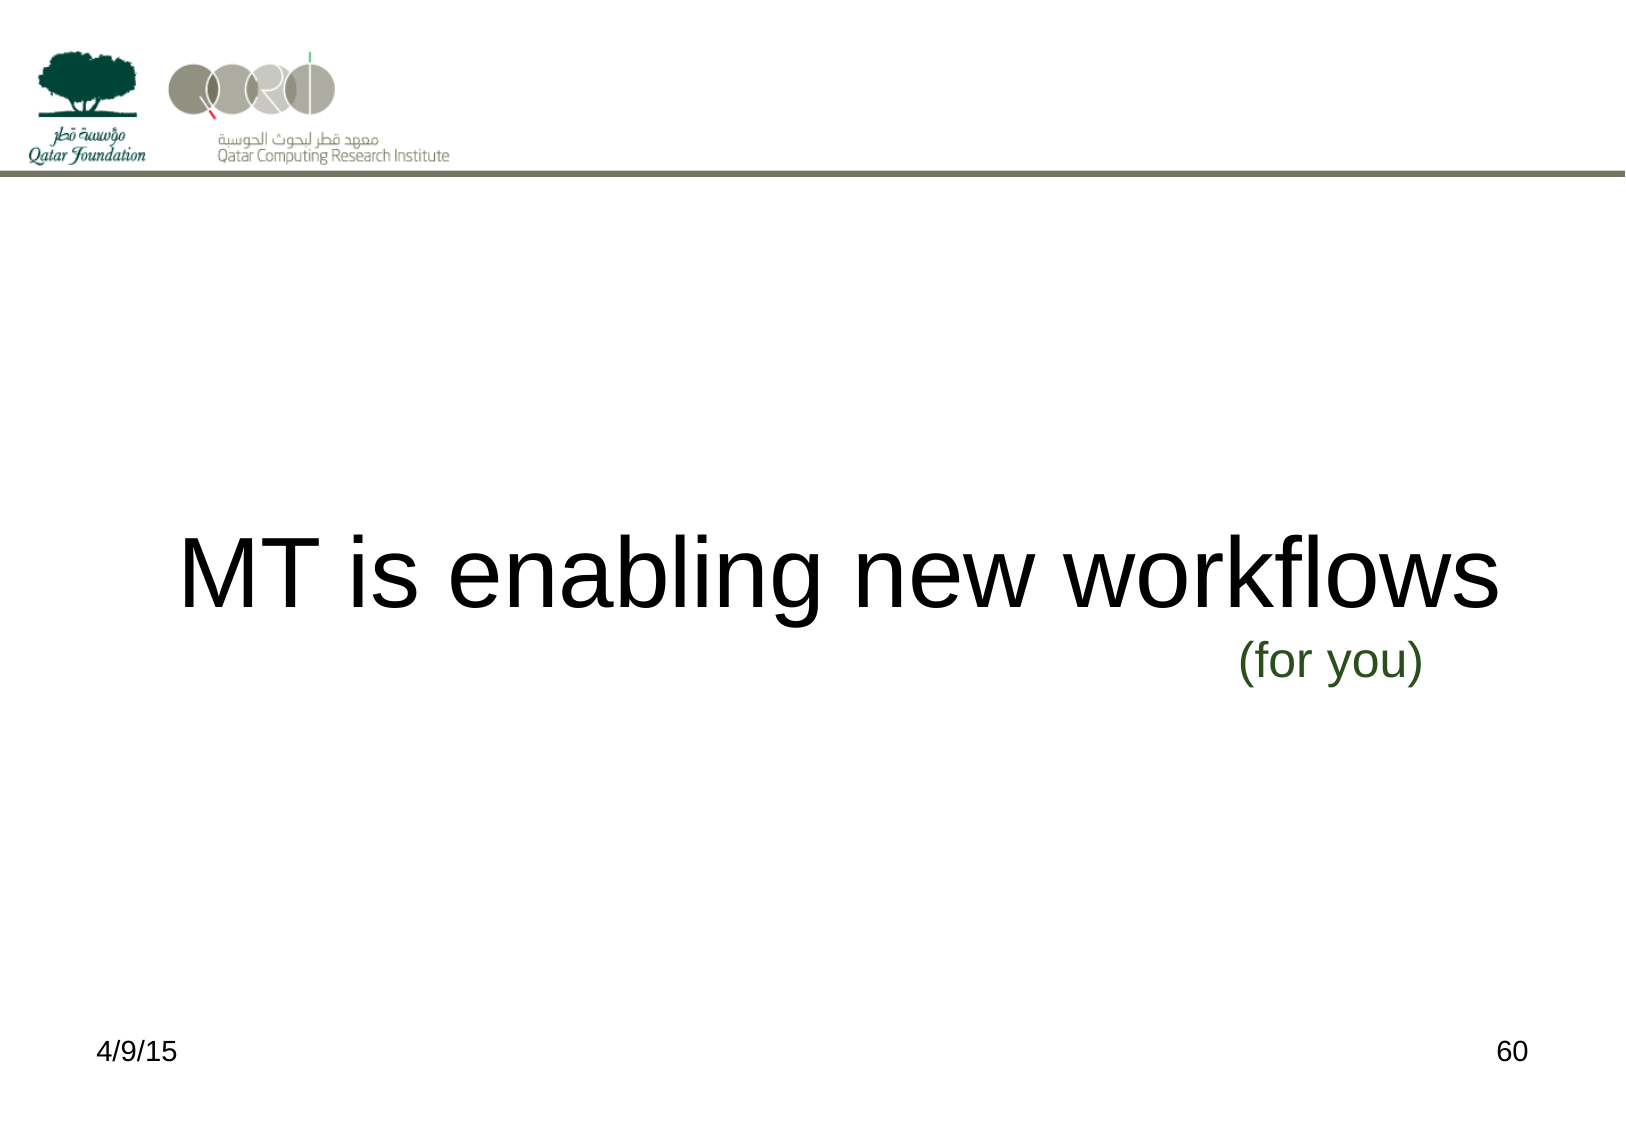

MT is enabling new workflows
(for you)
4/9/15
60